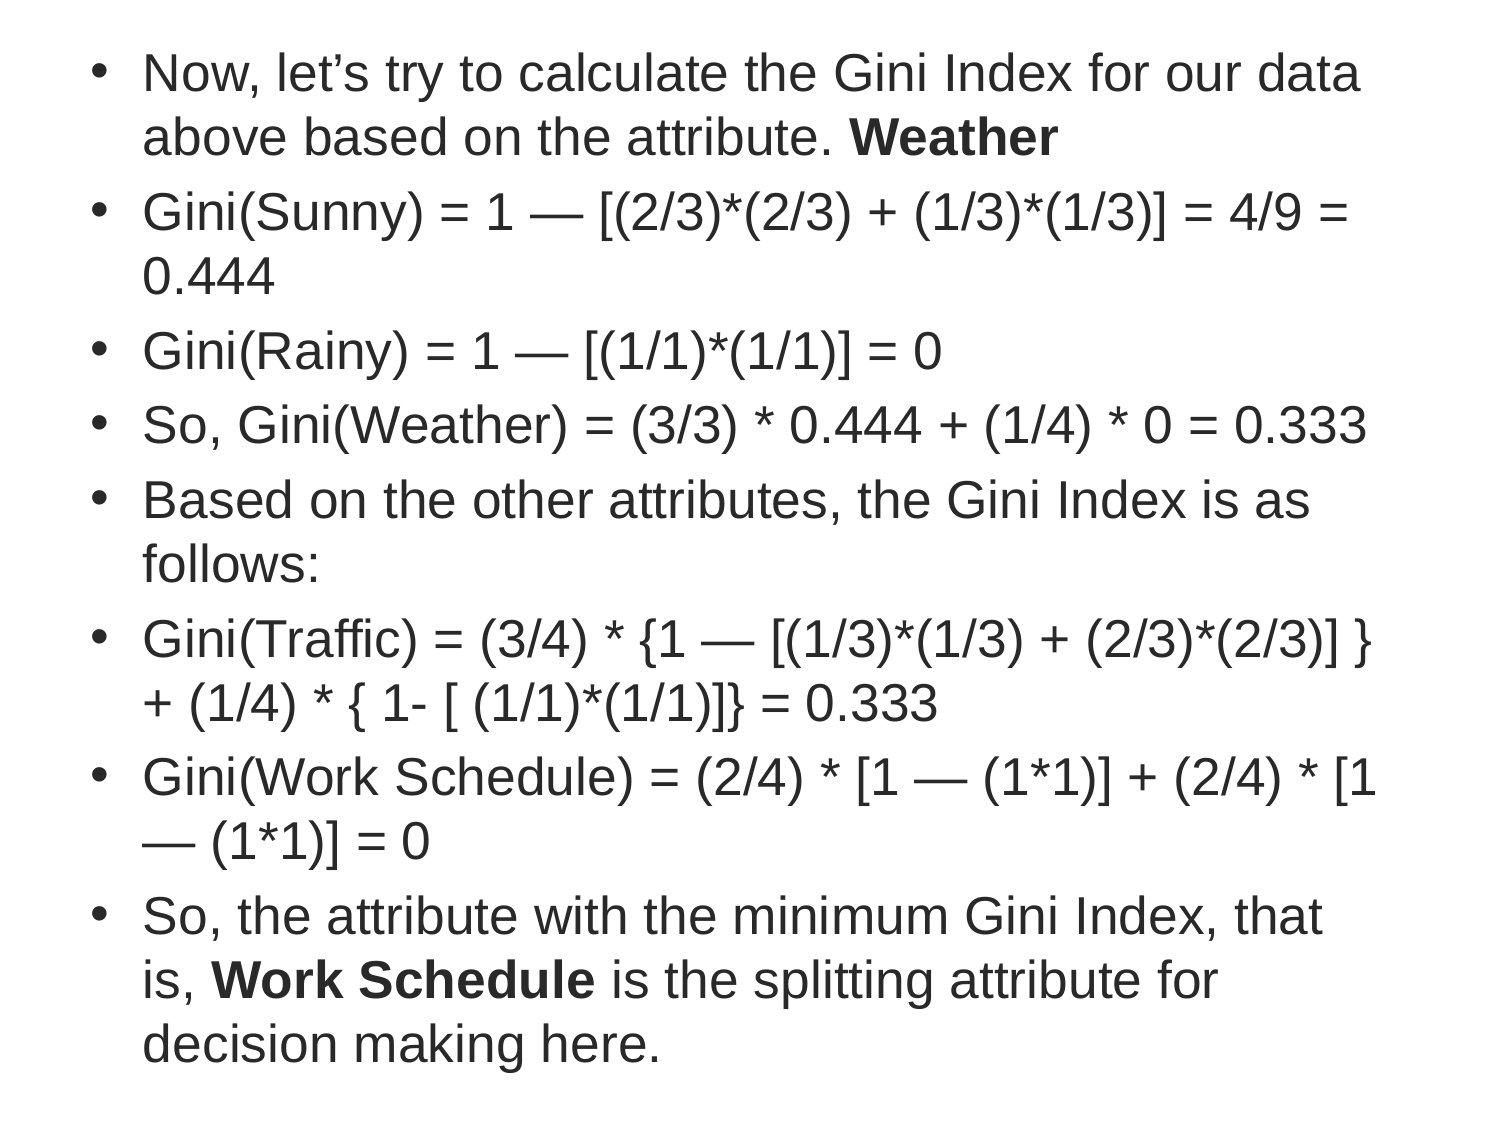

Now, let’s try to calculate the Gini Index for our data above based on the attribute. Weather
Gini(Sunny) = 1 — [(2/3)*(2/3) + (1/3)*(1/3)] = 4/9 = 0.444
Gini(Rainy) = 1 — [(1/1)*(1/1)] = 0
So, Gini(Weather) = (3/3) * 0.444 + (1/4) * 0 = 0.333
Based on the other attributes, the Gini Index is as follows:
Gini(Traffic) = (3/4) * {1 — [(1/3)*(1/3) + (2/3)*(2/3)] } + (1/4) * { 1- [ (1/1)*(1/1)]} = 0.333
Gini(Work Schedule) = (2/4) * [1 — (1*1)] + (2/4) * [1 — (1*1)] = 0
So, the attribute with the minimum Gini Index, that is, Work Schedule is the splitting attribute for decision making here.